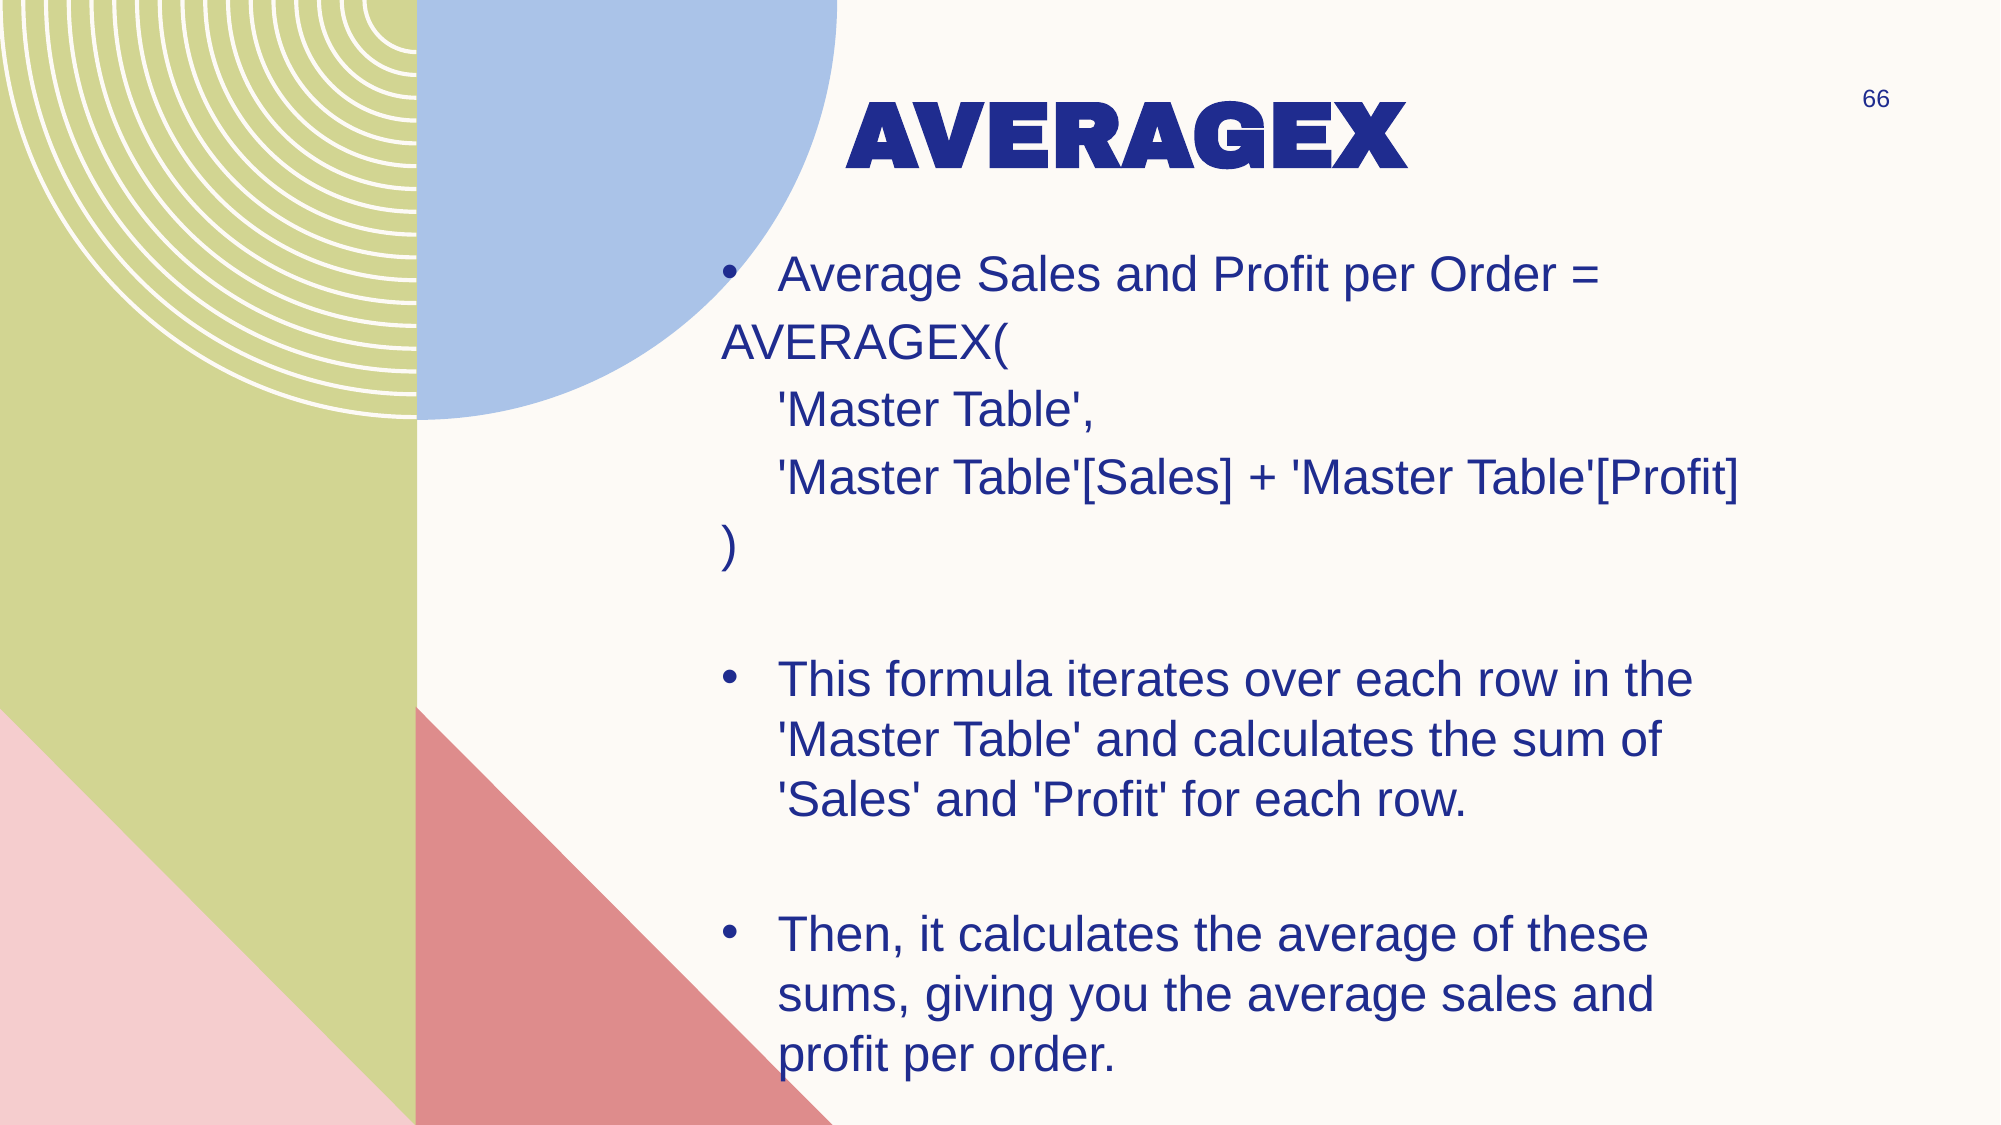

AVERAGEX
66
Average Sales and Profit per Order =
AVERAGEX(
    'Master Table',
    'Master Table'[Sales] + 'Master Table'[Profit]
)

This formula iterates over each row in the 'Master Table' and calculates the sum of 'Sales' and 'Profit' for each row.

Then, it calculates the average of these sums, giving you the average sales and profit per order.